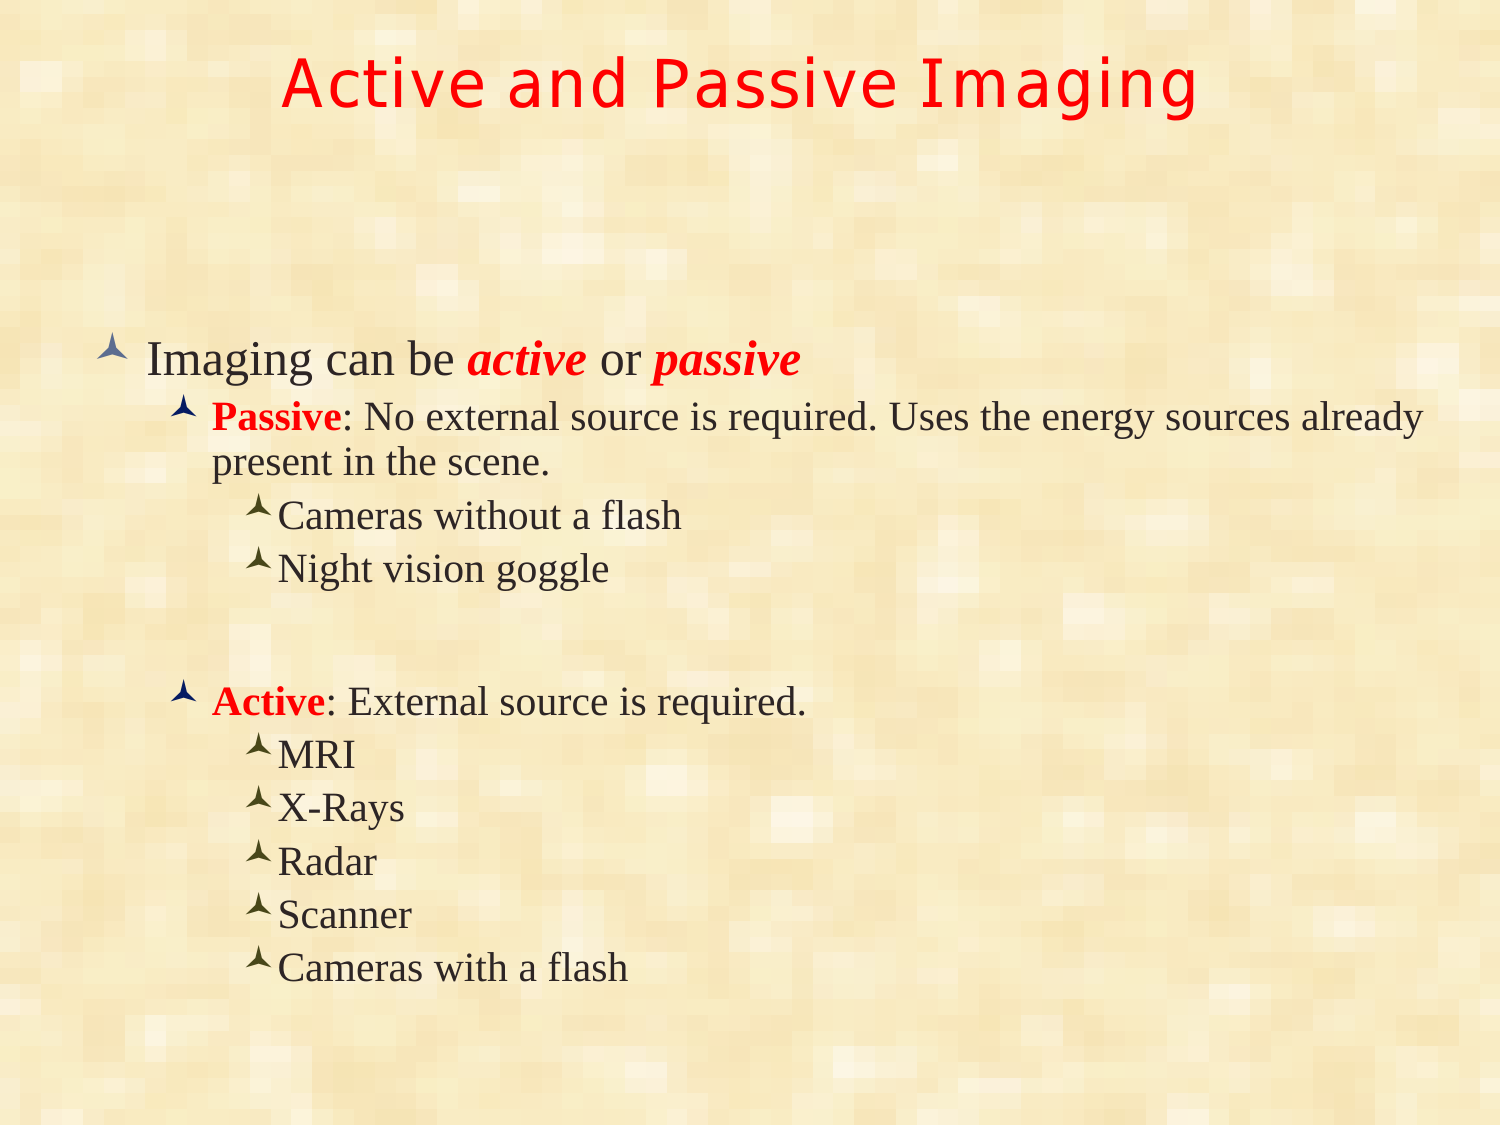

# Active and Passive Imaging
Imaging can be active or passive
Passive: No external source is required. Uses the energy sources already present in the scene.
Cameras without a flash
Night vision goggle

Active: External source is required.
MRI
X-Rays
Radar
Scanner
Cameras with a flash